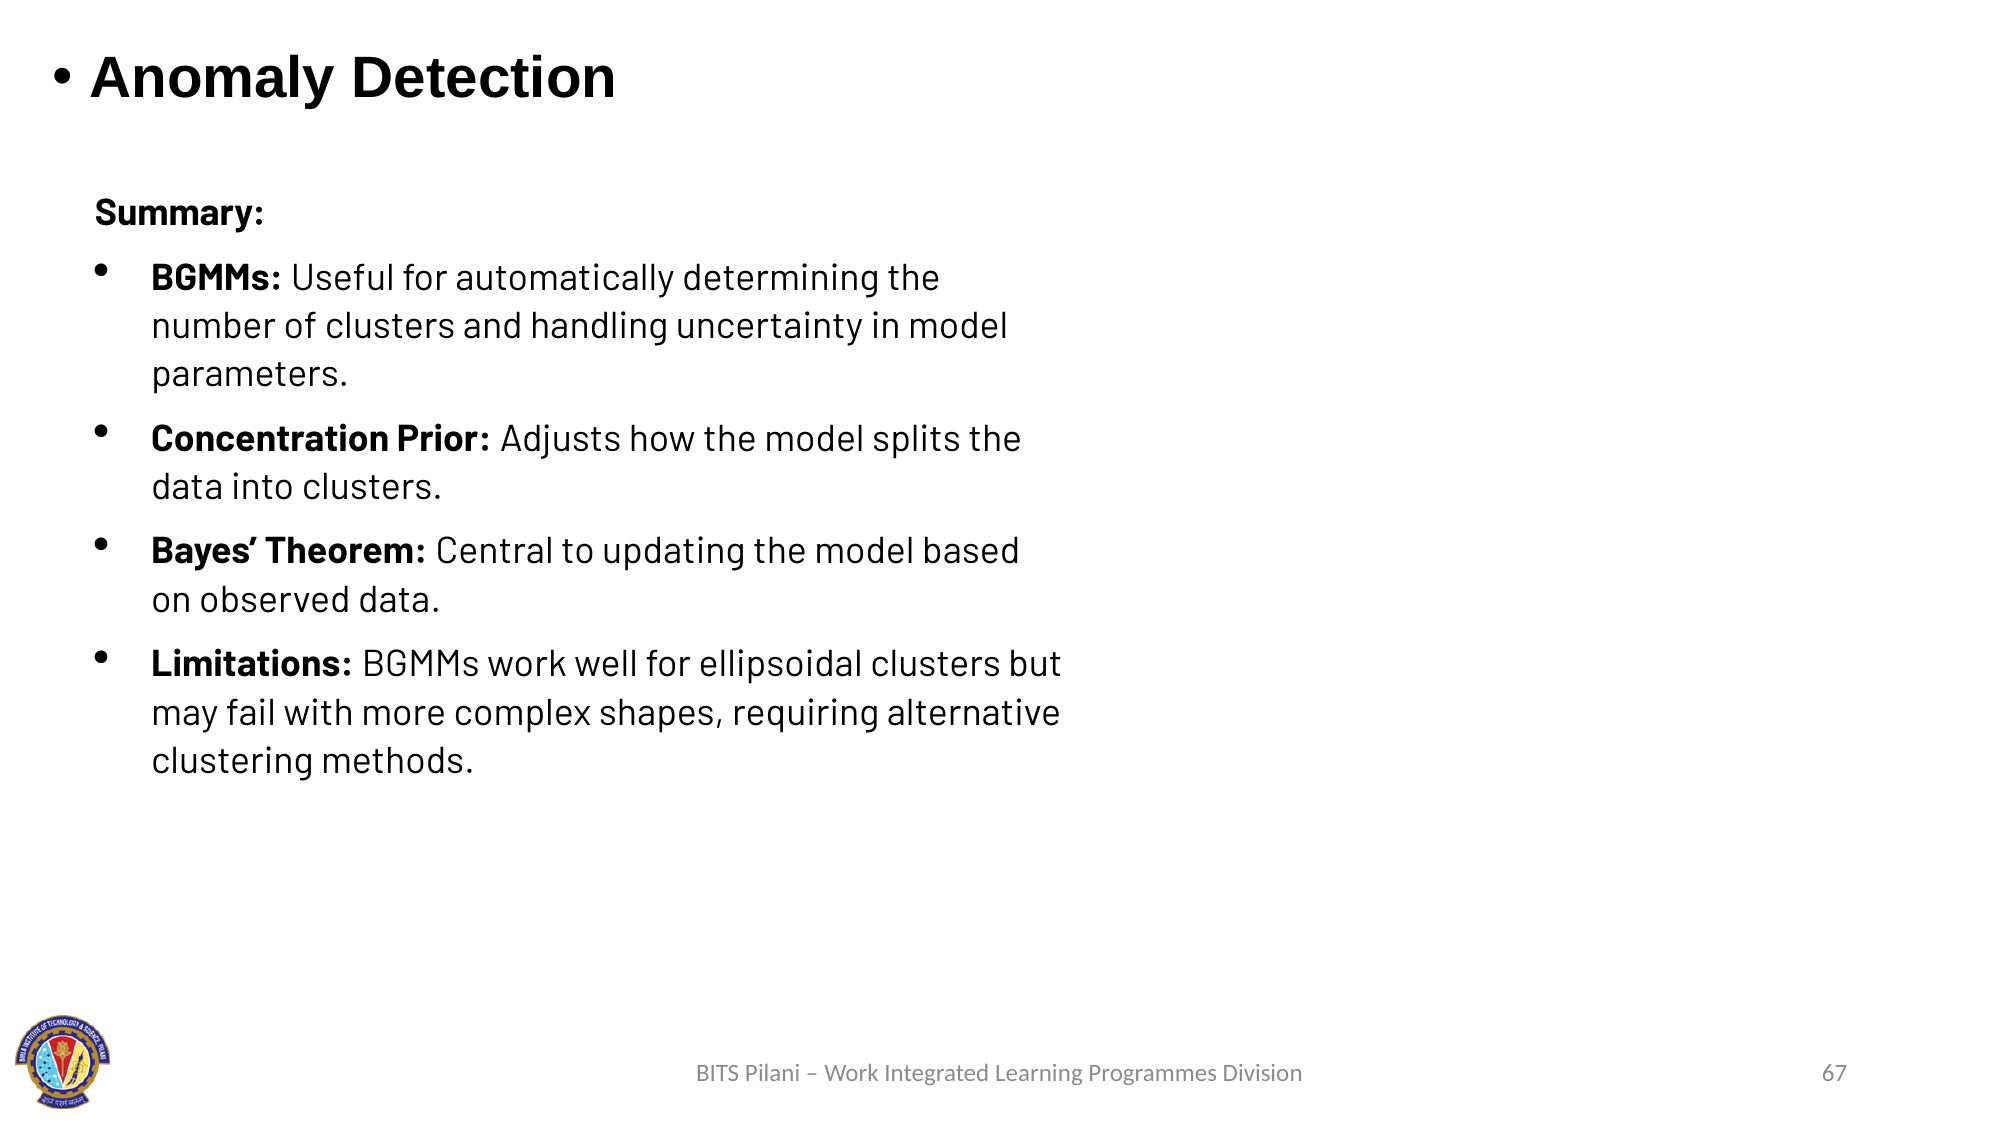

Anomaly Detection
Summary:
BGMMs: Useful for automatically determining the number of clusters and handling uncertainty in model parameters.
Concentration Prior: Adjusts how the model splits the data into clusters.
Bayes’ Theorem: Central to updating the model based on observed data.
Limitations: BGMMs work well for ellipsoidal clusters but may fail with more complex shapes, requiring alternative clustering methods.